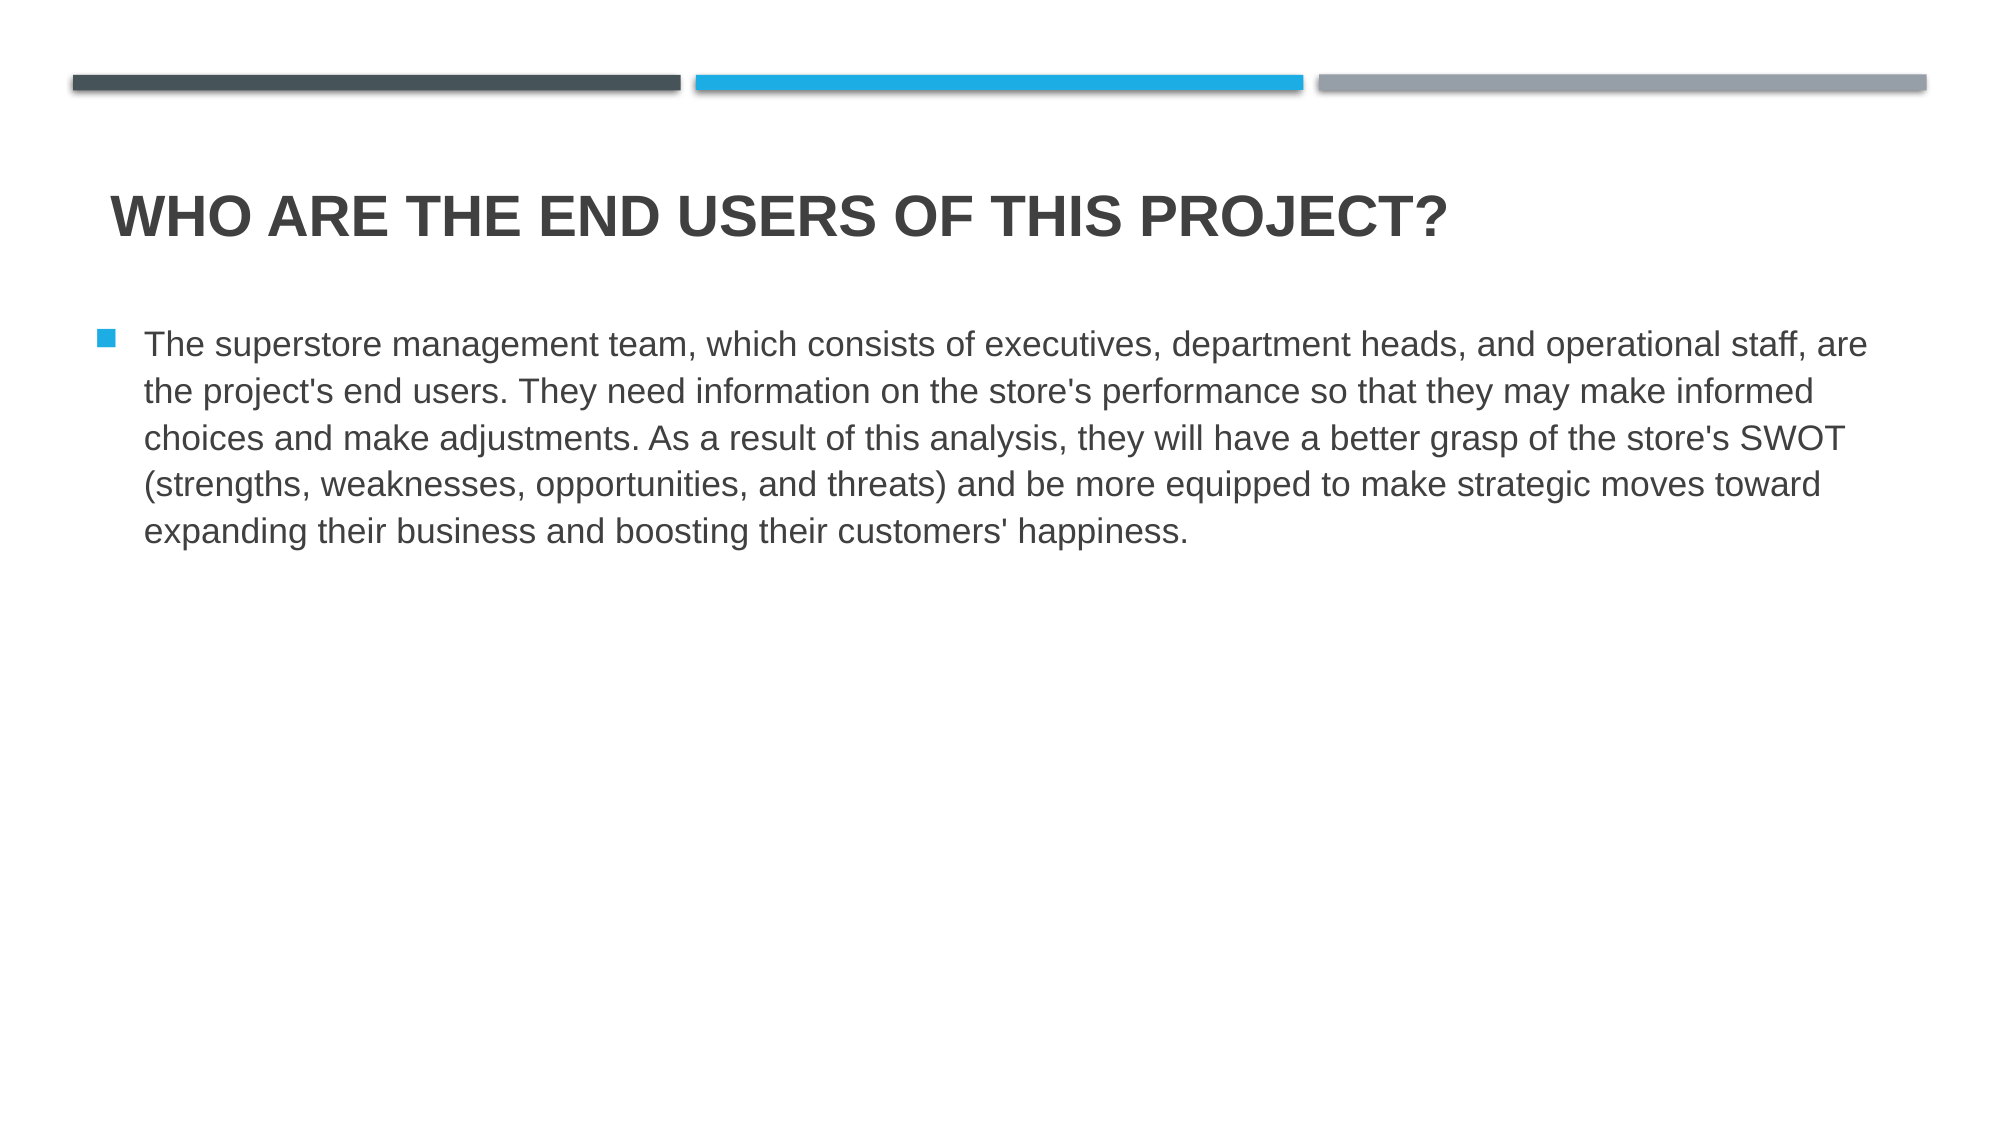

# WHO ARE THE END USERS of this project?
The superstore management team, which consists of executives, department heads, and operational staff, are the project's end users. They need information on the store's performance so that they may make informed choices and make adjustments. As a result of this analysis, they will have a better grasp of the store's SWOT (strengths, weaknesses, opportunities, and threats) and be more equipped to make strategic moves toward expanding their business and boosting their customers' happiness.